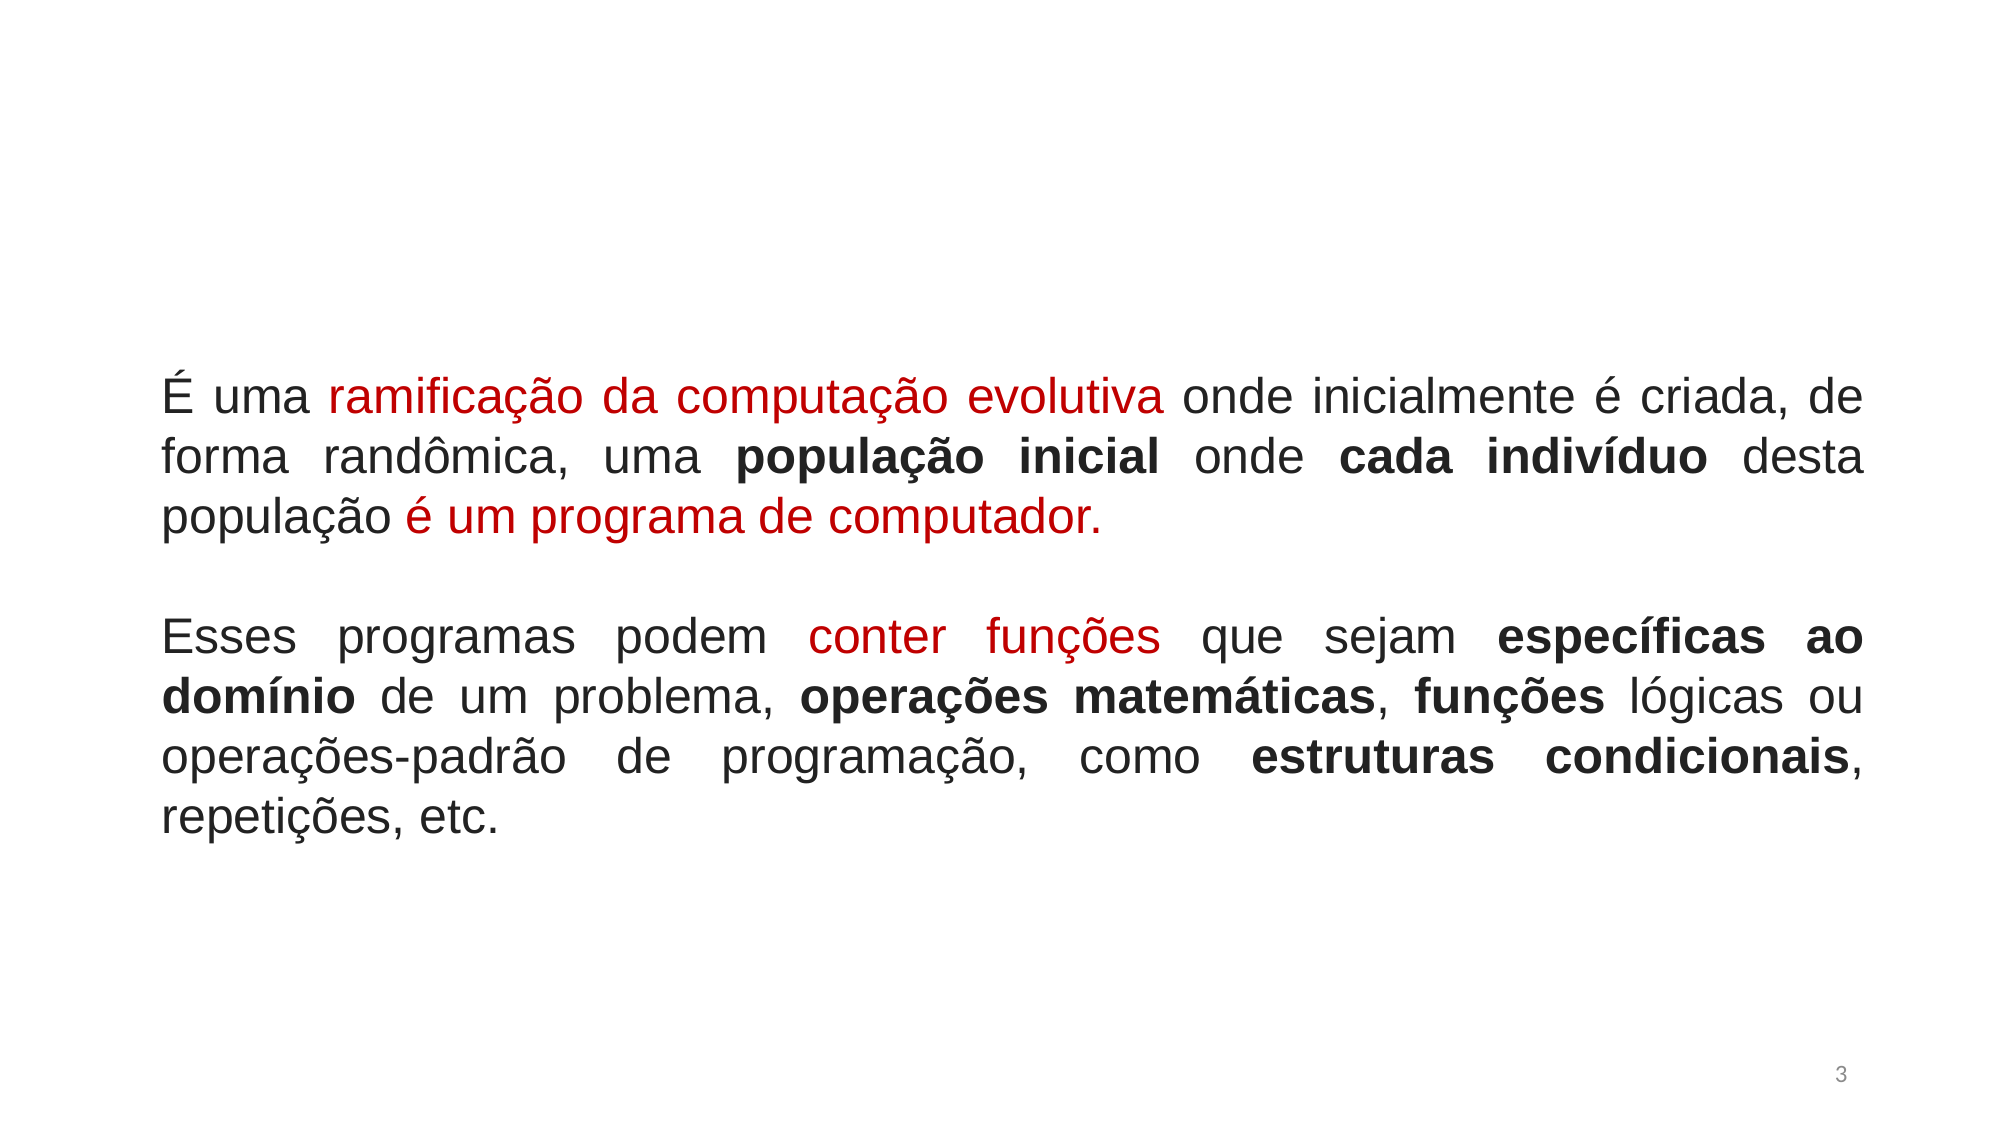

É uma ramificação da computação evolutiva onde inicialmente é criada, de forma randômica, uma população inicial onde cada indivíduo desta população é um programa de computador.

Esses programas podem conter funções que sejam específicas ao domínio de um problema, operações matemáticas, funções lógicas ou operações-padrão de programação, como estruturas condicionais, repetições, etc.
3